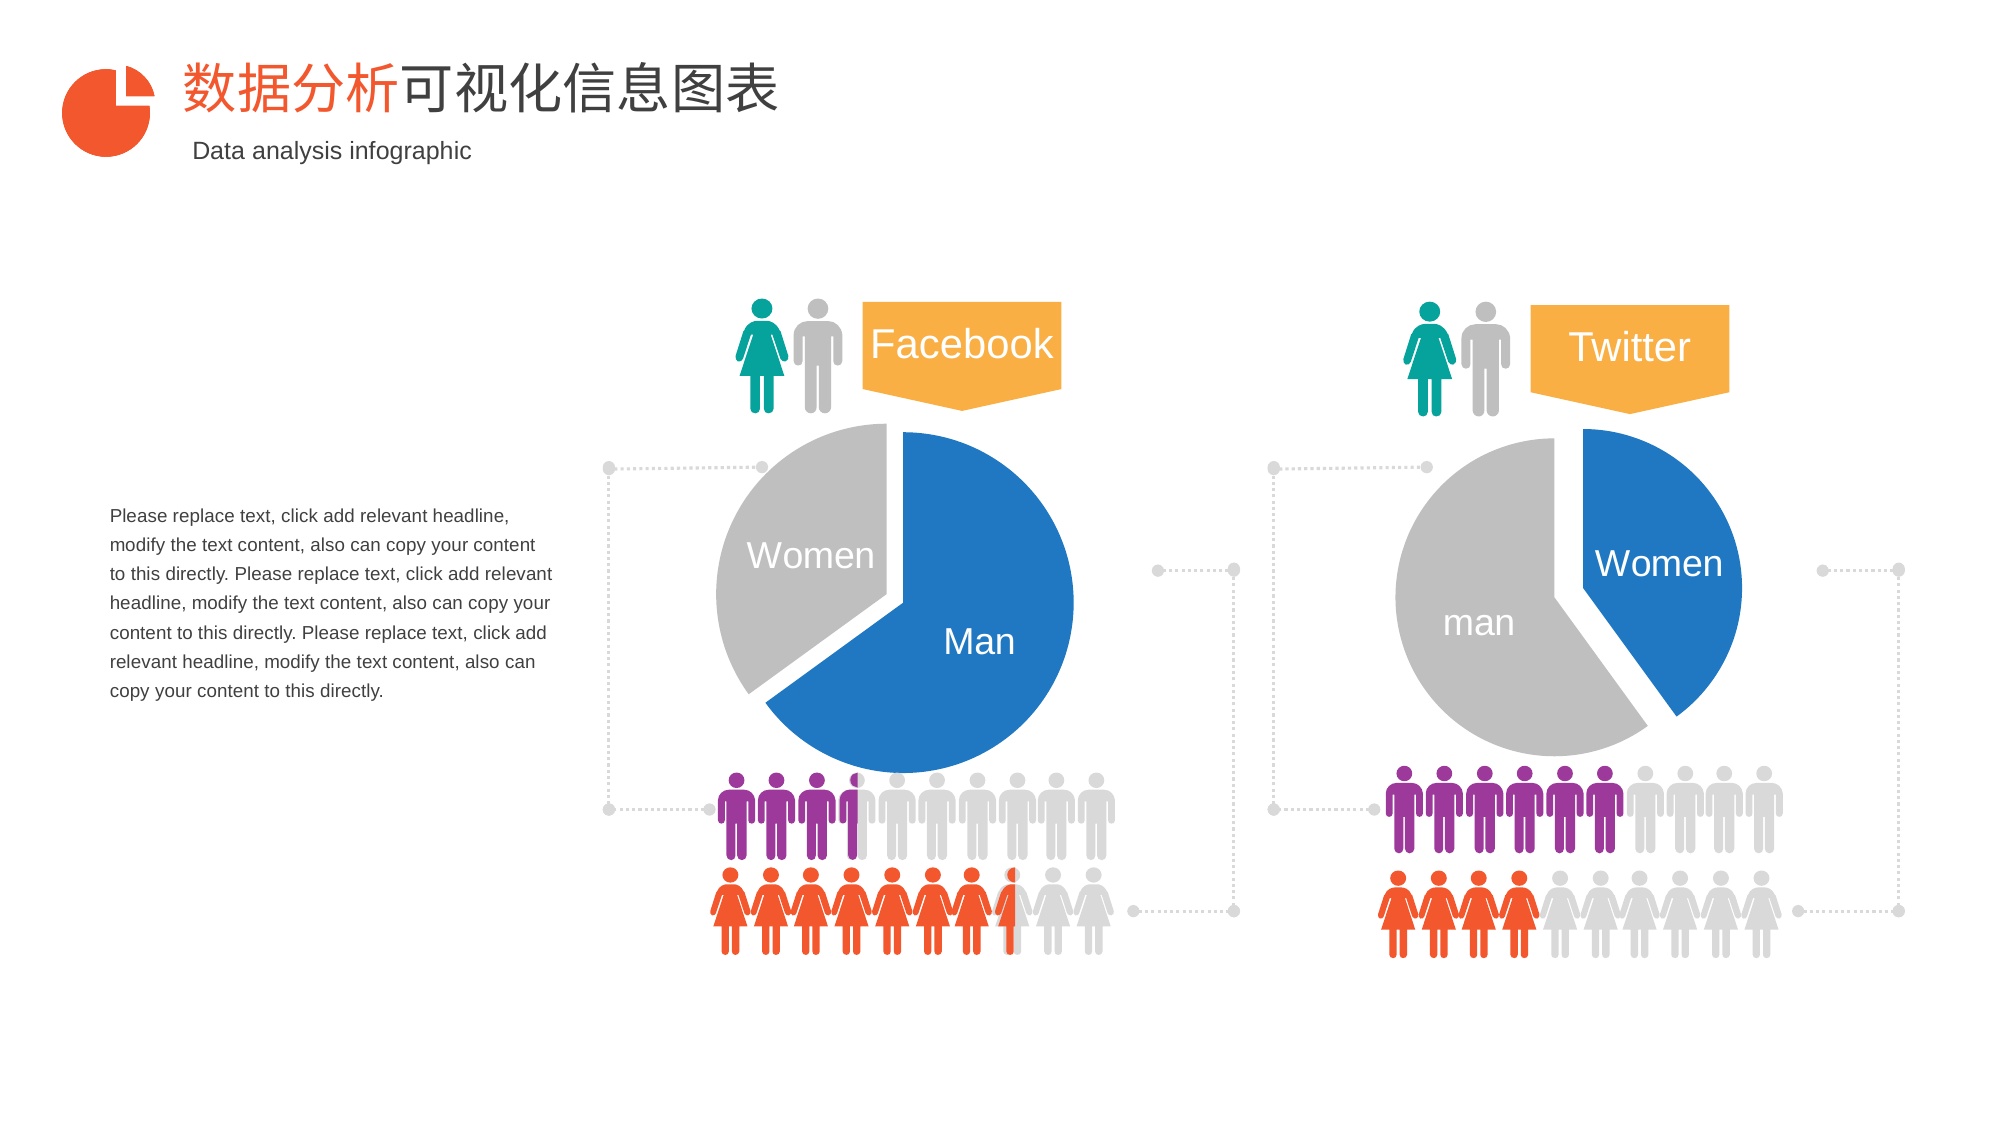

Facebook
Twitter

### Chart

| Category | Sales |
|---|---|
| Man | 65.0 |
| Women | 35.0 |

### Chart

| Category | Sales |
|---|---|
| Women | 40.0 |
| man | 60.0 |
Please replace text, click add relevant headline, modify the text content, also can copy your content to this directly. Please replace text, click add relevant headline, modify the text content, also can copy your content to this directly. Please replace text, click add relevant headline, modify the text content, also can copy your content to this directly.